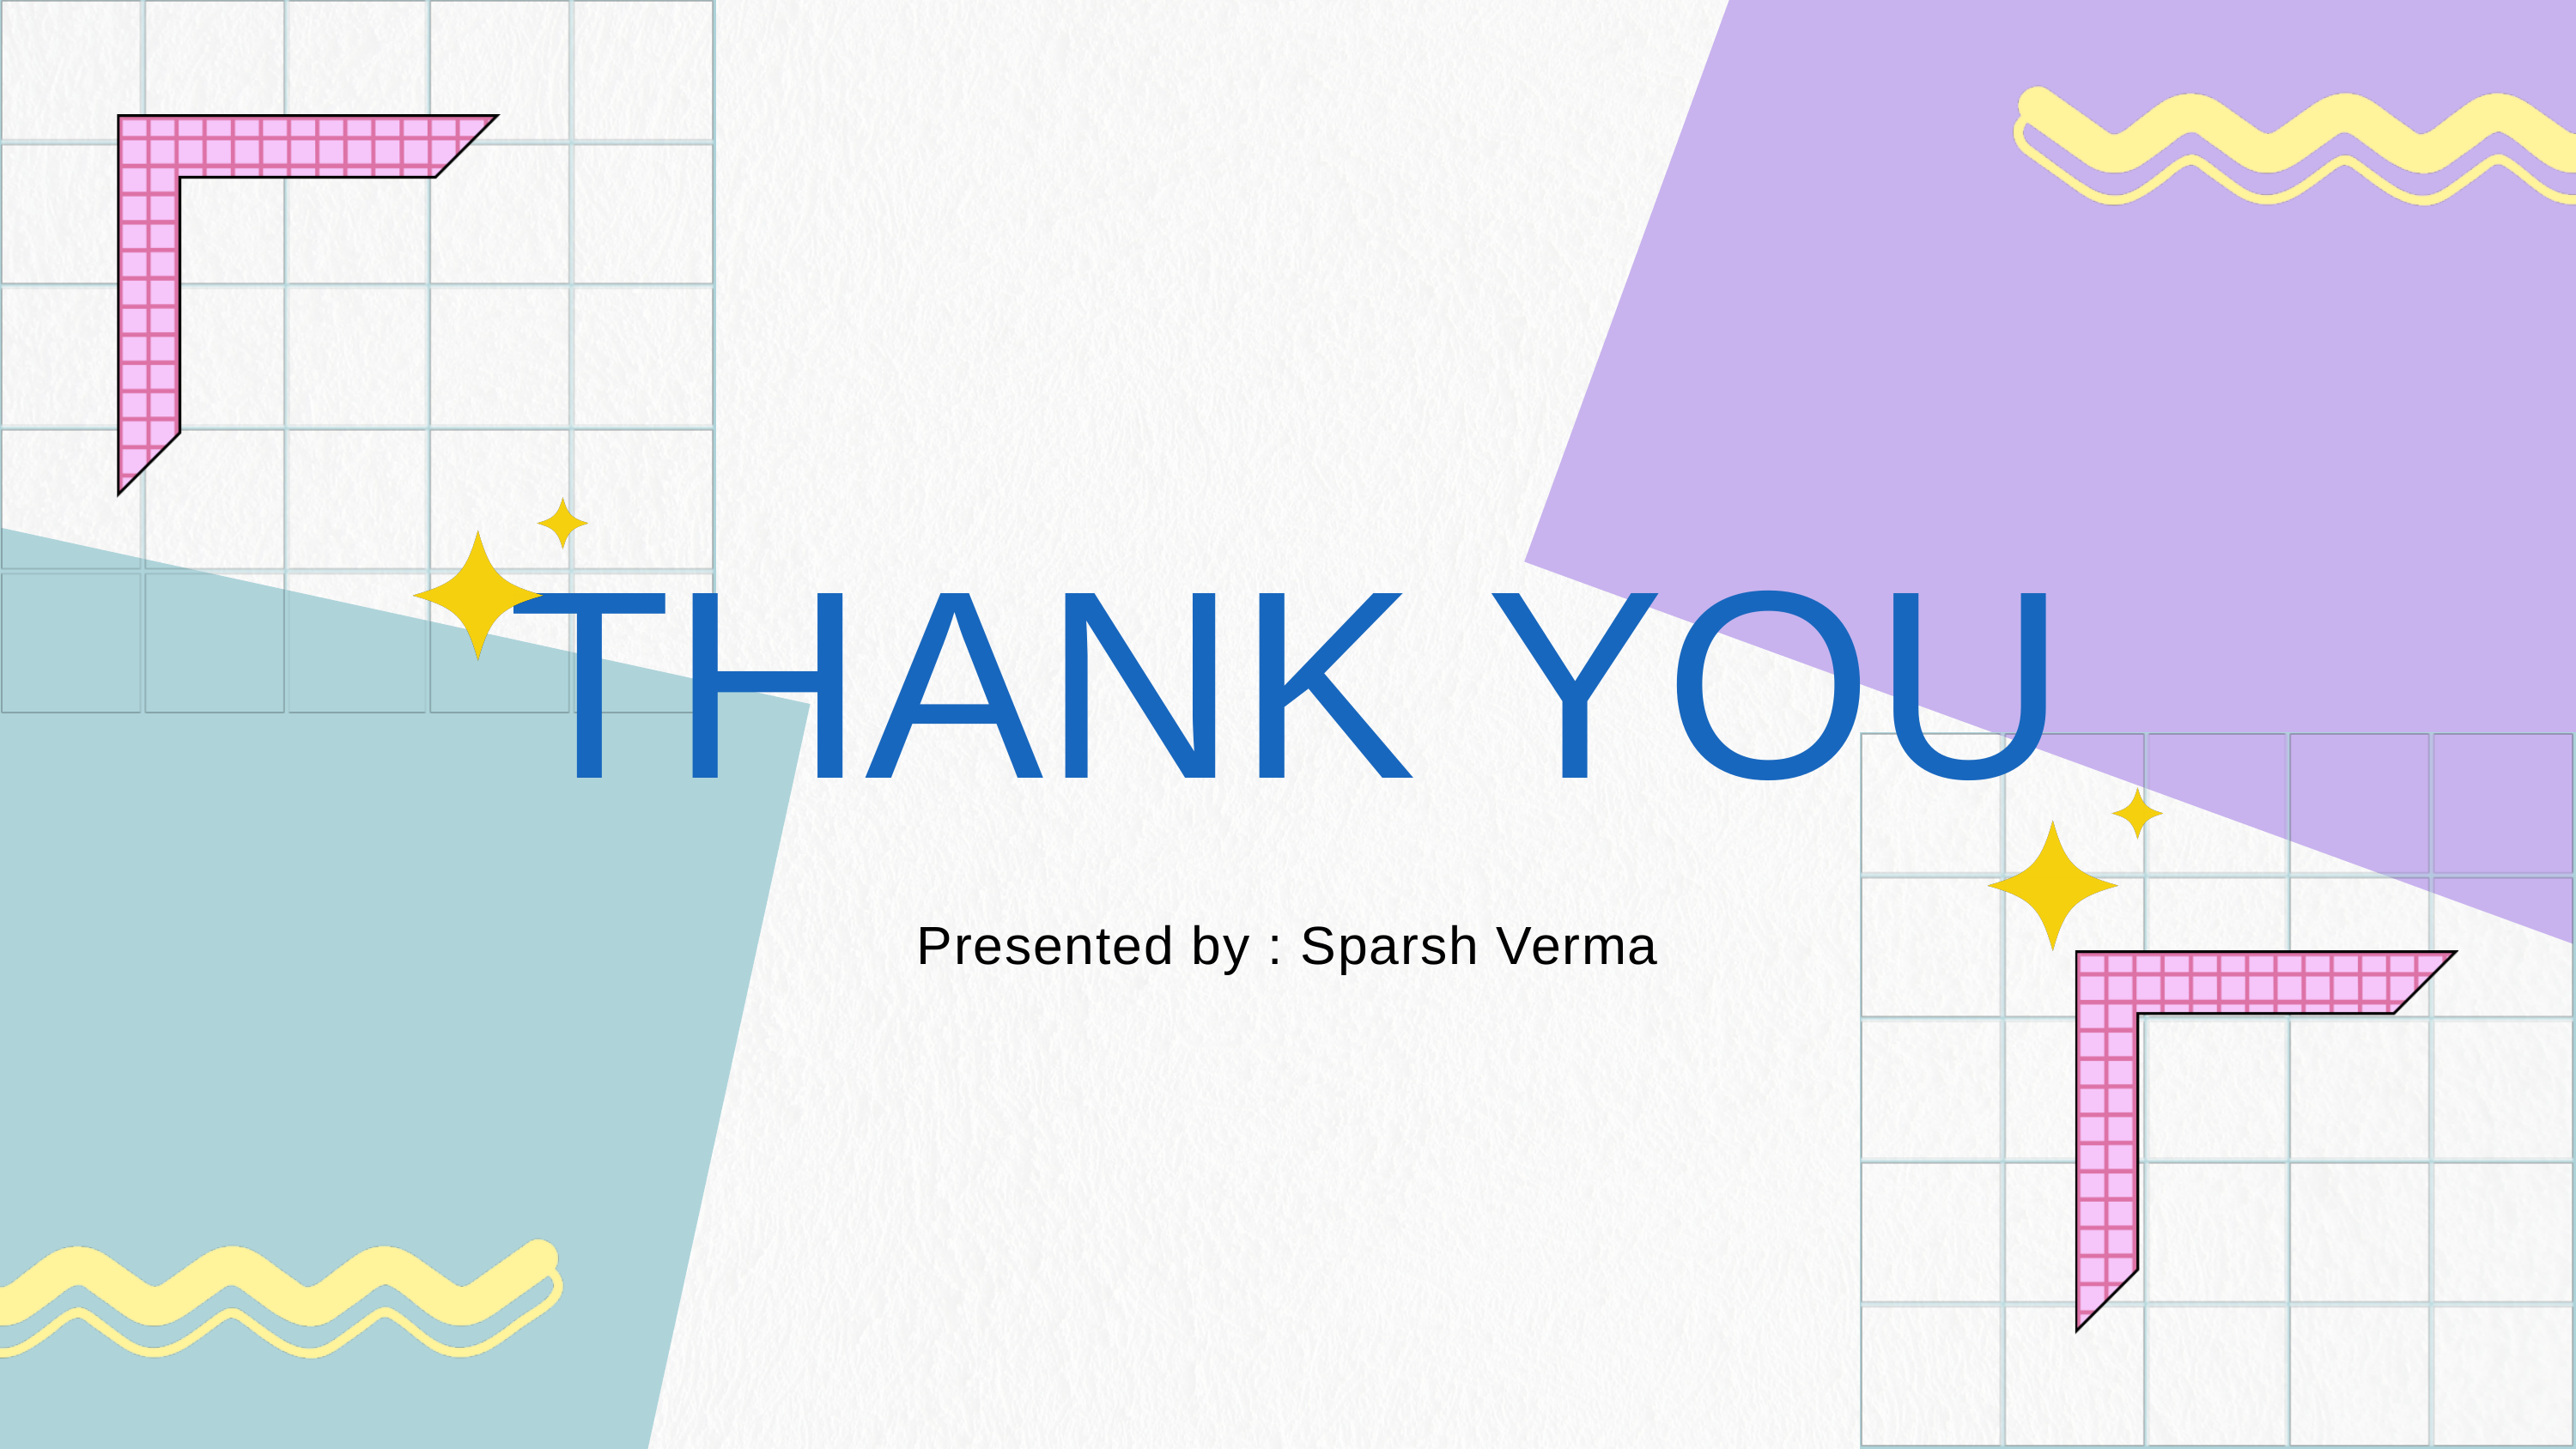

THANK YOU

Presented by : Sparsh Verma